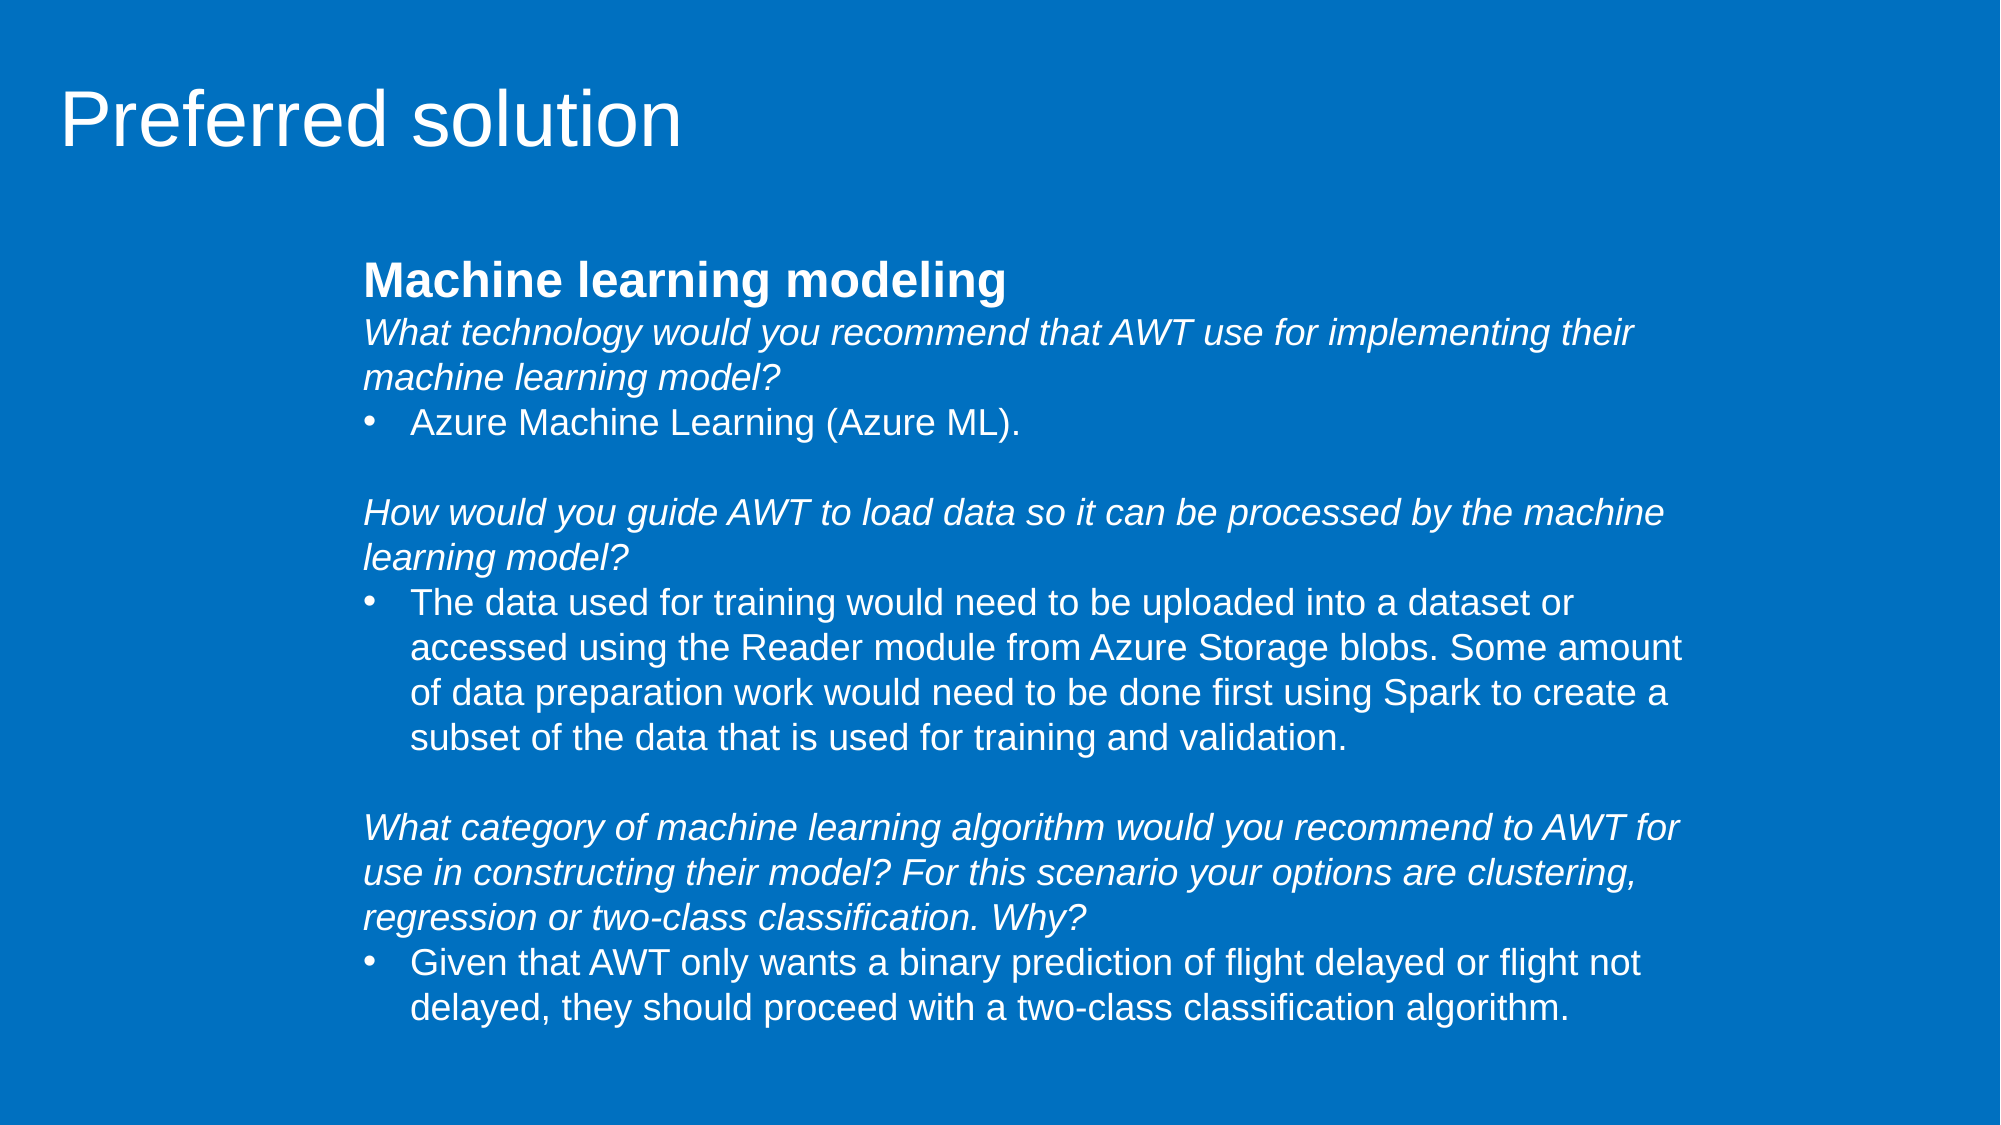

# Preferred solution
Machine learning modeling
What technology would you recommend that AWT use for implementing their machine learning model?
Azure Machine Learning (Azure ML).

How would you guide AWT to load data so it can be processed by the machine learning model?
The data used for training would need to be uploaded into a dataset or accessed using the Reader module from Azure Storage blobs. Some amount of data preparation work would need to be done first using Spark to create a subset of the data that is used for training and validation.

What category of machine learning algorithm would you recommend to AWT for use in constructing their model? For this scenario your options are clustering, regression or two-class classification. Why?
Given that AWT only wants a binary prediction of flight delayed or flight not delayed, they should proceed with a two-class classification algorithm.